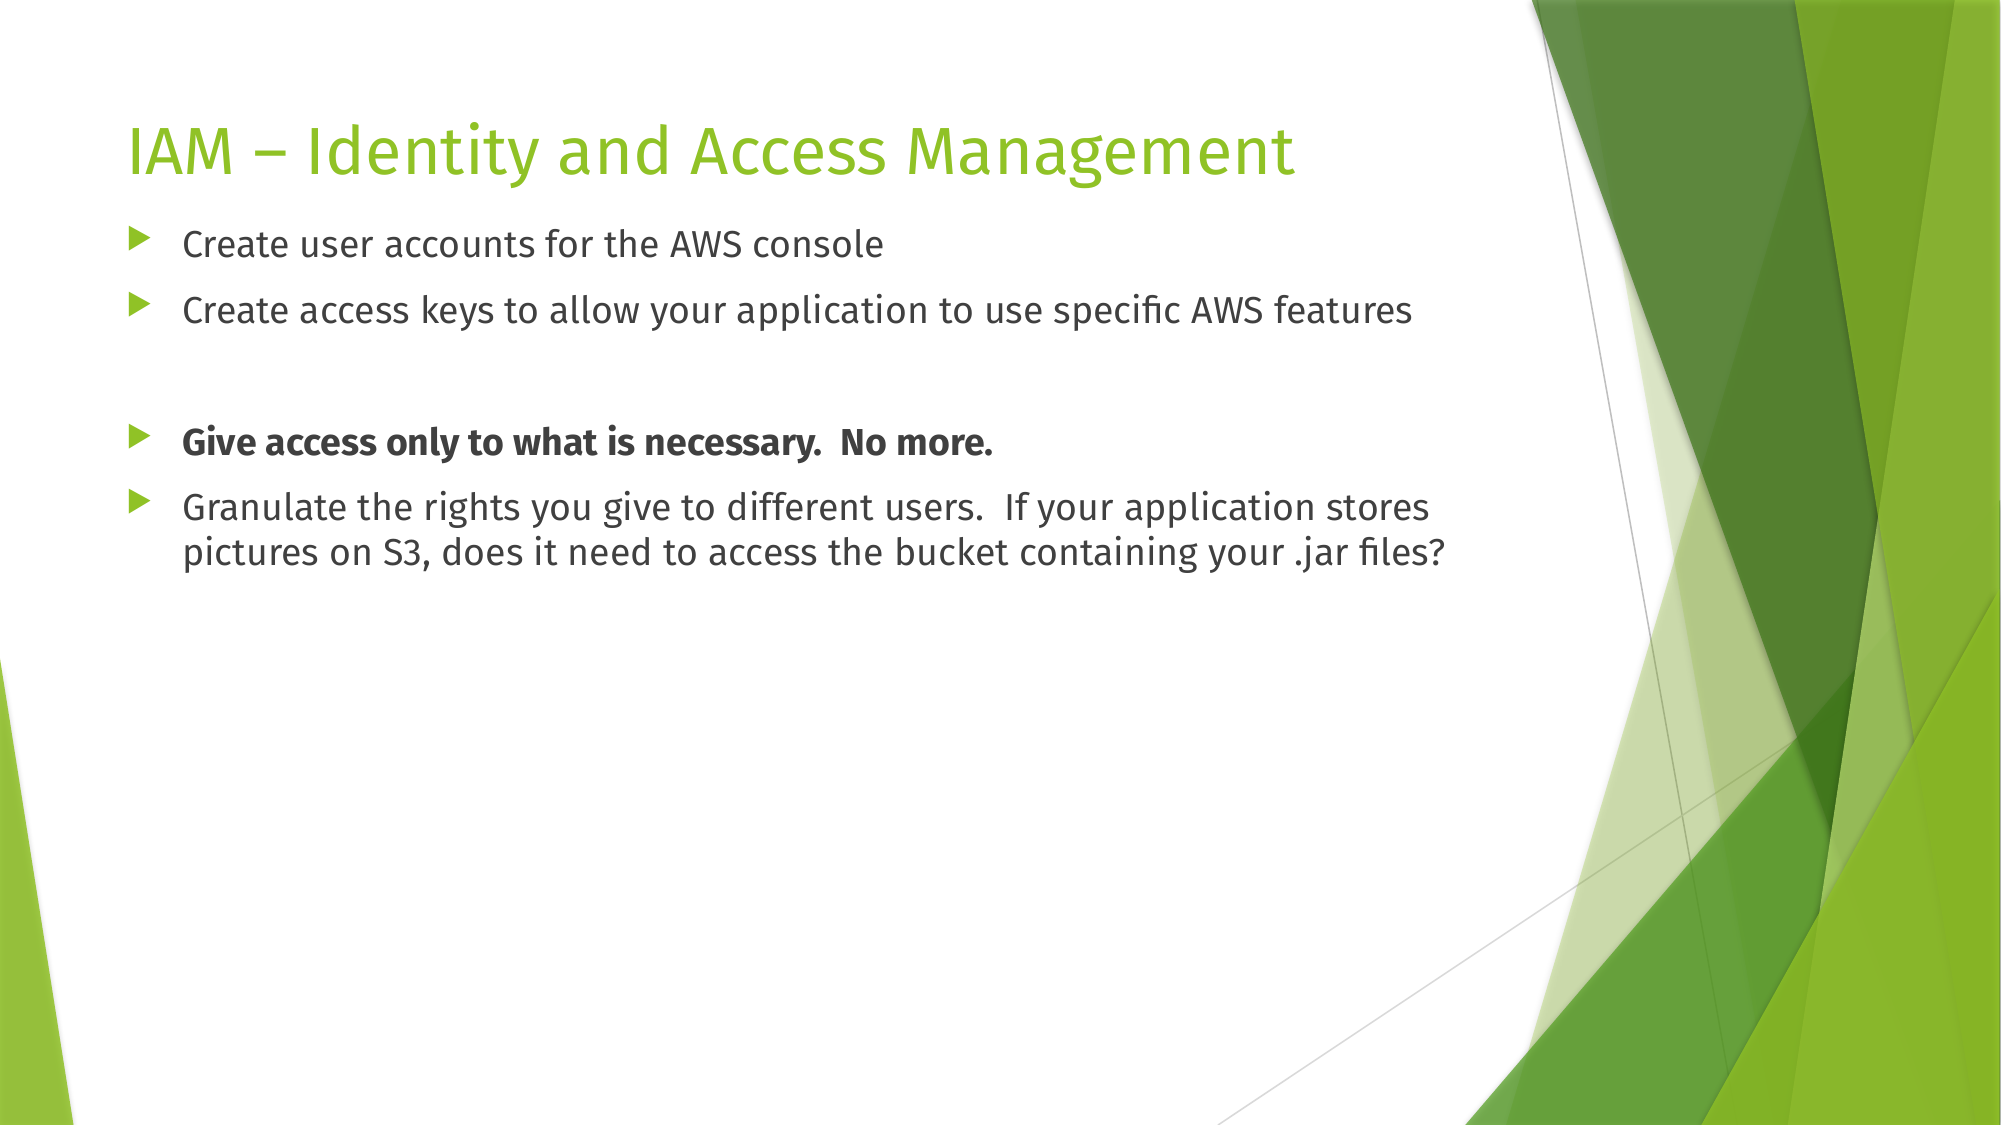

# IAM – Identity and Access Management
Create user accounts for the AWS console
Create access keys to allow your application to use specific AWS features

Give access only to what is necessary.  No more.
Granulate the rights you give to different users.  If your application stores pictures on S3, does it need to access the bucket containing your .jar files?